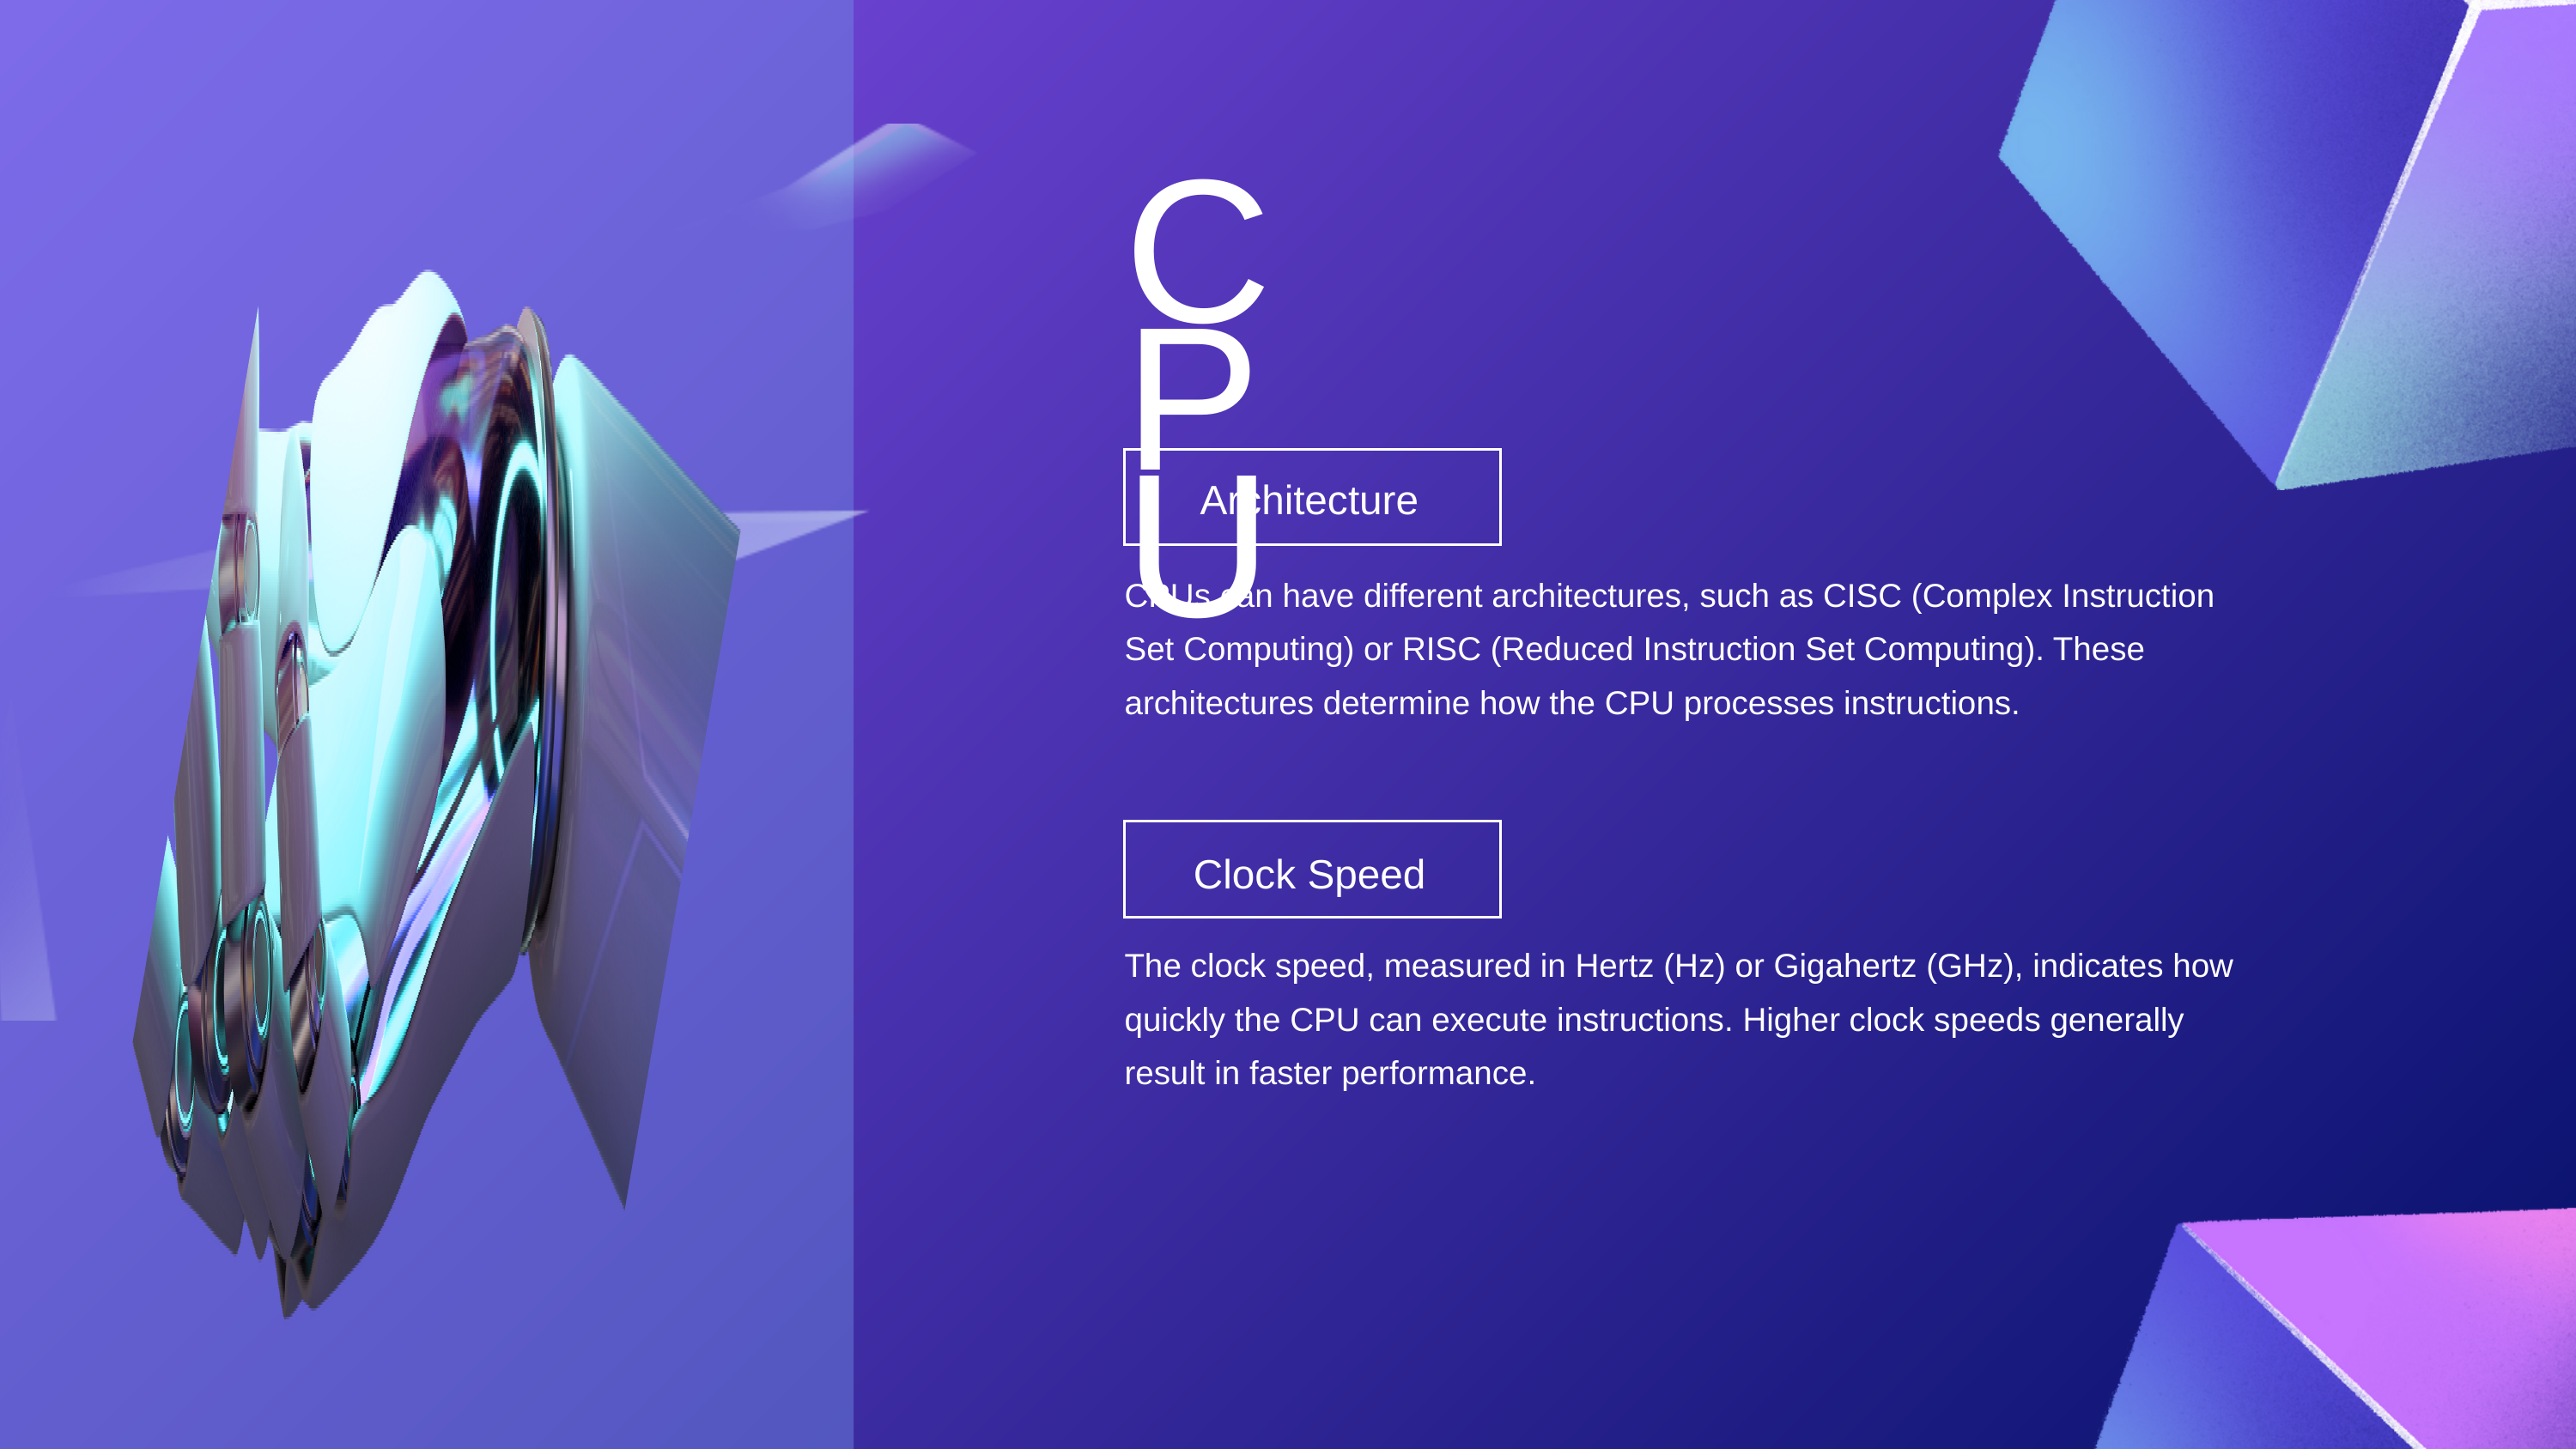

CPU

Architecture
CPUs can have different architectures, such as CISC (Complex Instruction Set Computing) or RISC (Reduced Instruction Set Computing). These architectures determine how the CPU processes instructions.

Clock Speed
The clock speed, measured in Hertz (Hz) or Gigahertz (GHz), indicates how quickly the CPU can execute instructions. Higher clock speeds generally result in faster performance.